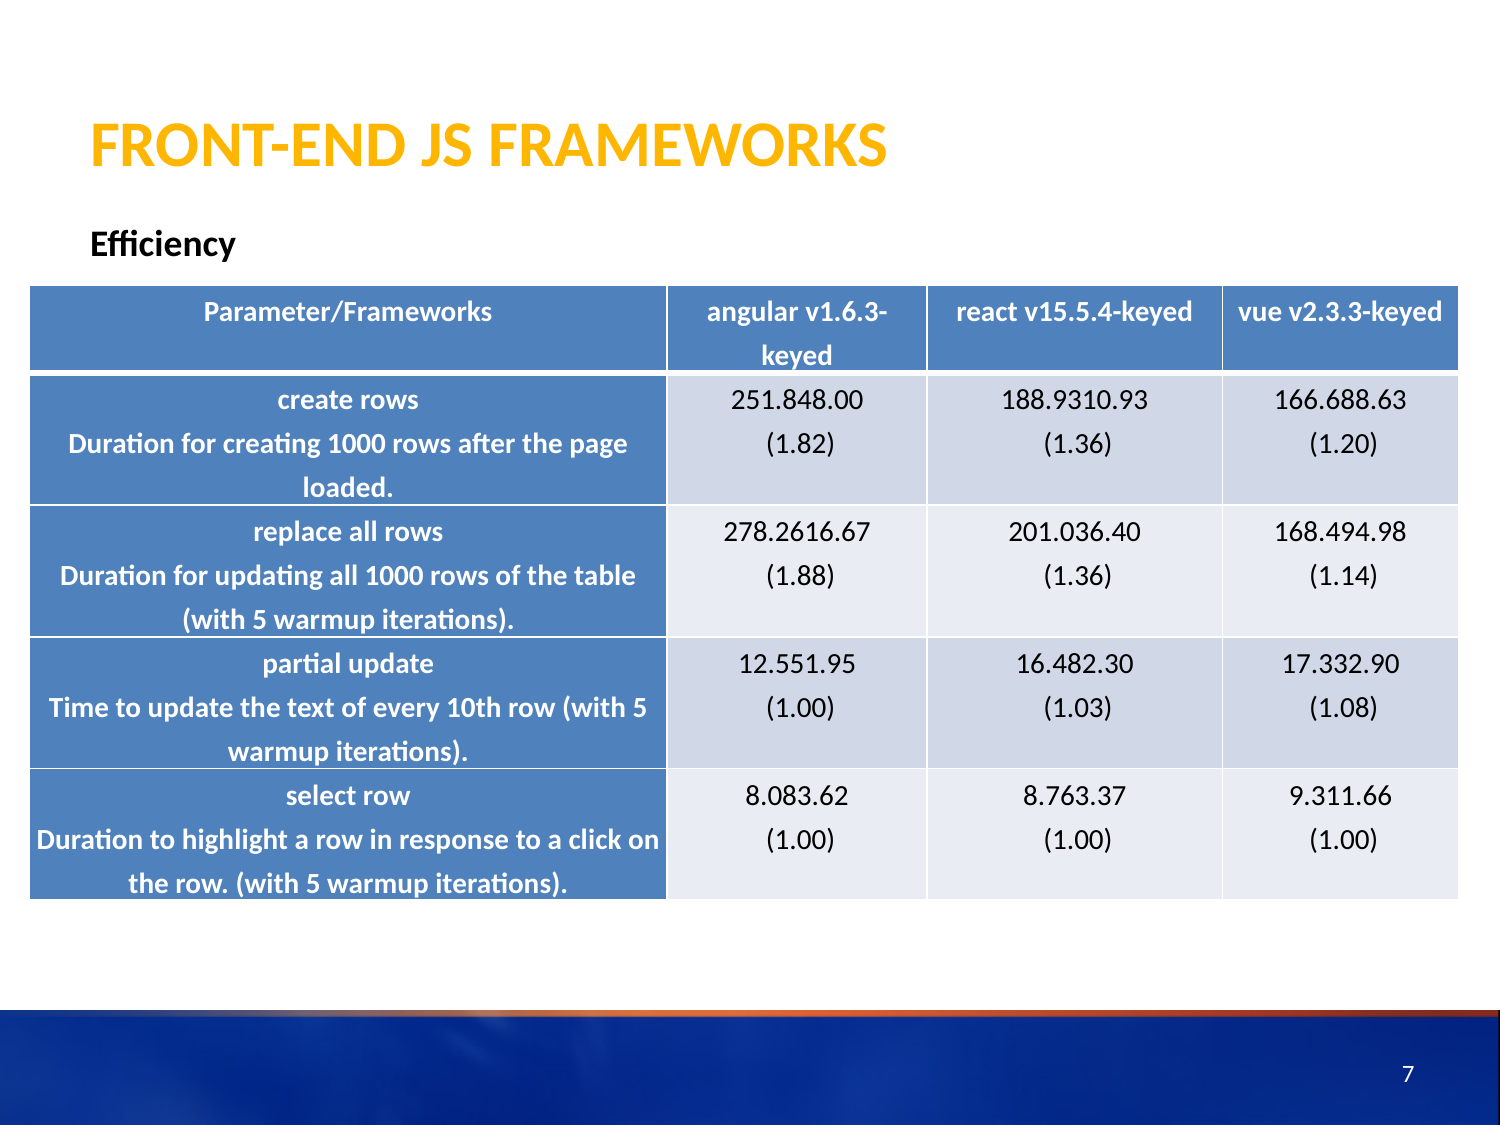

# Front-end JS frameworks
Efficiency

| Parameter/Frameworks | angular v1.6.3-keyed | react v15.5.4-keyed | vue v2.3.3-keyed |
| --- | --- | --- | --- |
| create rows Duration for creating 1000 rows after the page loaded. | 251.848.00 (1.82) | 188.9310.93 (1.36) | 166.688.63 (1.20) |
| replace all rows Duration for updating all 1000 rows of the table (with 5 warmup iterations). | 278.2616.67 (1.88) | 201.036.40 (1.36) | 168.494.98 (1.14) |
| partial update Time to update the text of every 10th row (with 5 warmup iterations). | 12.551.95 (1.00) | 16.482.30 (1.03) | 17.332.90 (1.08) |
| select row Duration to highlight a row in response to a click on the row. (with 5 warmup iterations). | 8.083.62 (1.00) | 8.763.37 (1.00) | 9.311.66 (1.00) |
7